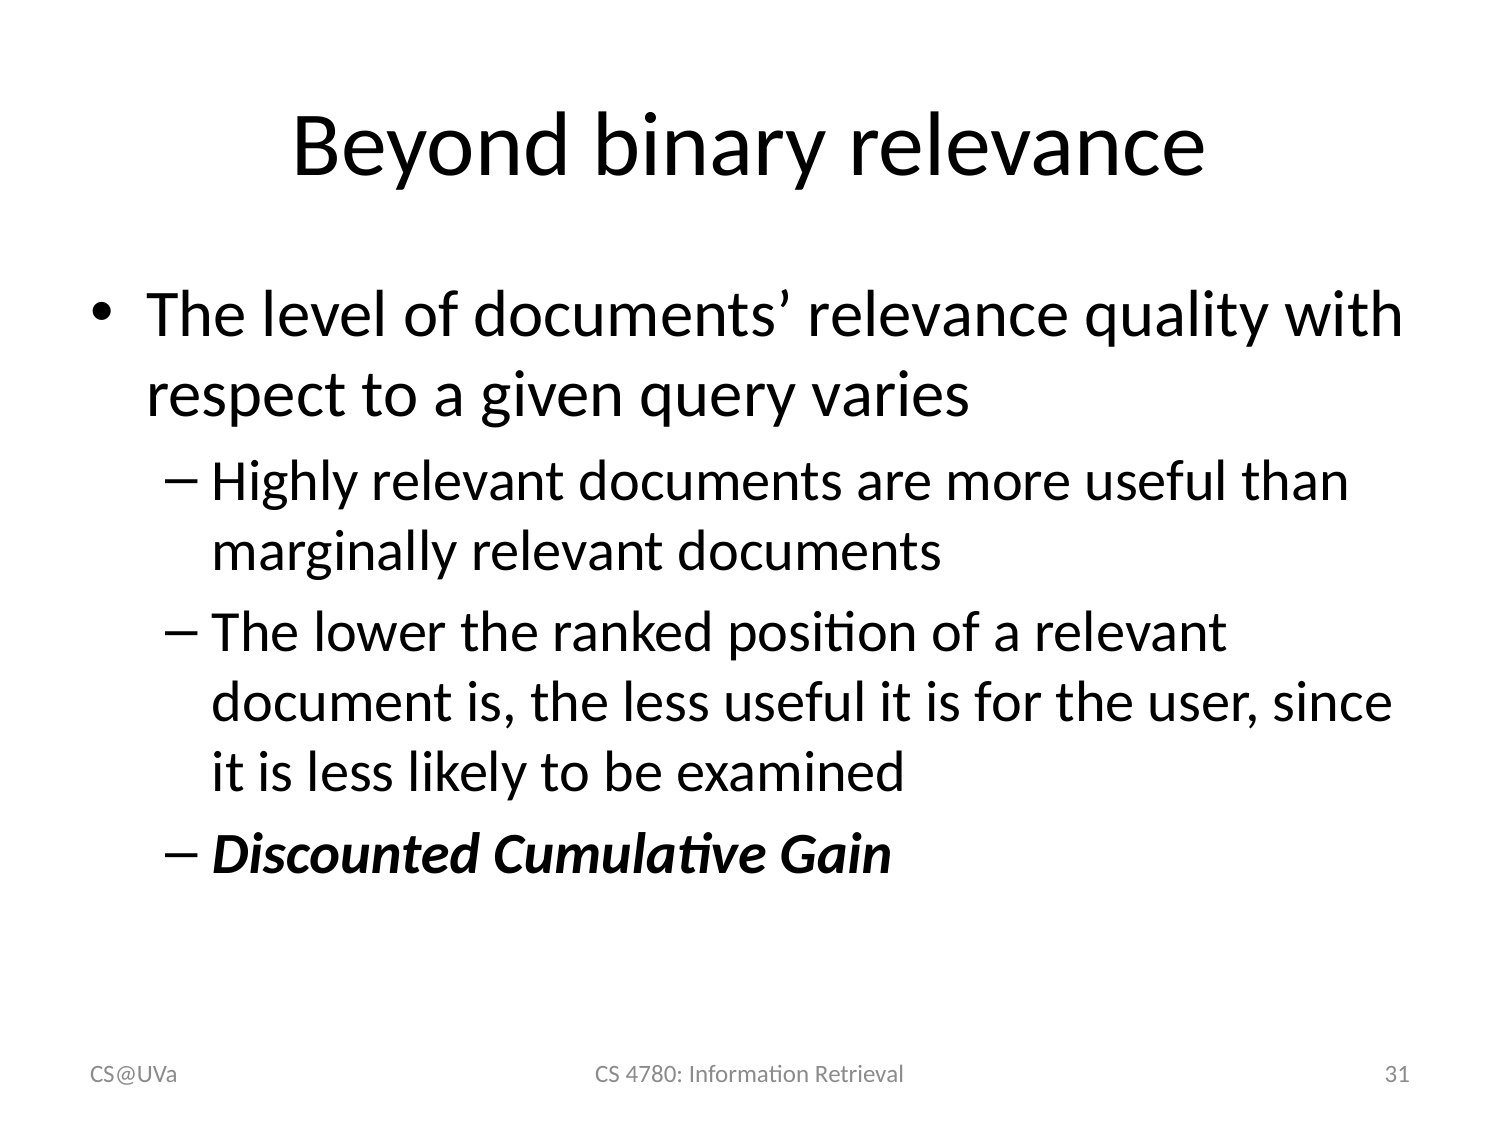

# Beyond binary relevance
The level of documents’ relevance quality with respect to a given query varies
Highly relevant documents are more useful than marginally relevant documents
The lower the ranked position of a relevant document is, the less useful it is for the user, since it is less likely to be examined
Discounted Cumulative Gain

CS@UVa
CS 4780: Information Retrieval
31